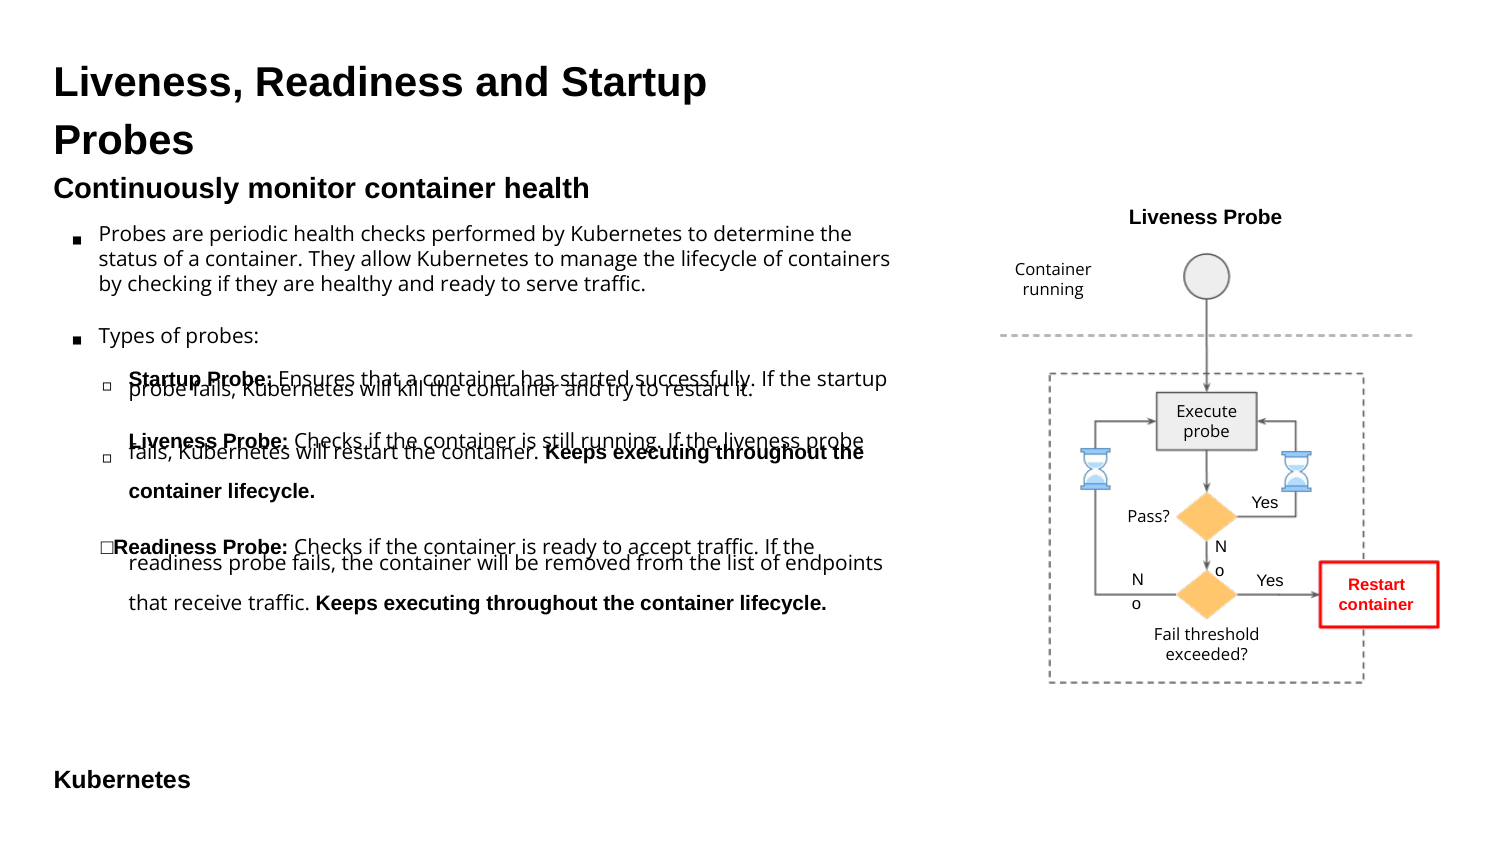

Liveness, Readiness and Startup Probes
Continuously monitor container health

Liveness Probe

Probes are periodic health checks performed by Kubernetes to determine the status of a container. They allow Kubernetes to manage the lifecycle of containers by checking if they are healthy and ready to serve traﬃc.
Types of probes:
■

Container
running
■
□
Startup Probe: Ensures that a container has started successfully. If the startup
probe fails, Kubernetes will kill the container and try to restart it.
Liveness Probe: Checks if the container is still running. If the liveness probe
fails, Kubernetes will restart the container. Keeps executing throughout the
container lifecycle.
Execute
□
probe

Yes
Pass?
□Readiness Probe: Checks if the container is ready to accept traﬃc. If the
No
readiness probe fails, the container will be removed from the list of endpoints
that receive traﬃc. Keeps executing throughout the container lifecycle.
No
Yes
Restart
container
Fail threshold
exceeded?

Kubernetes